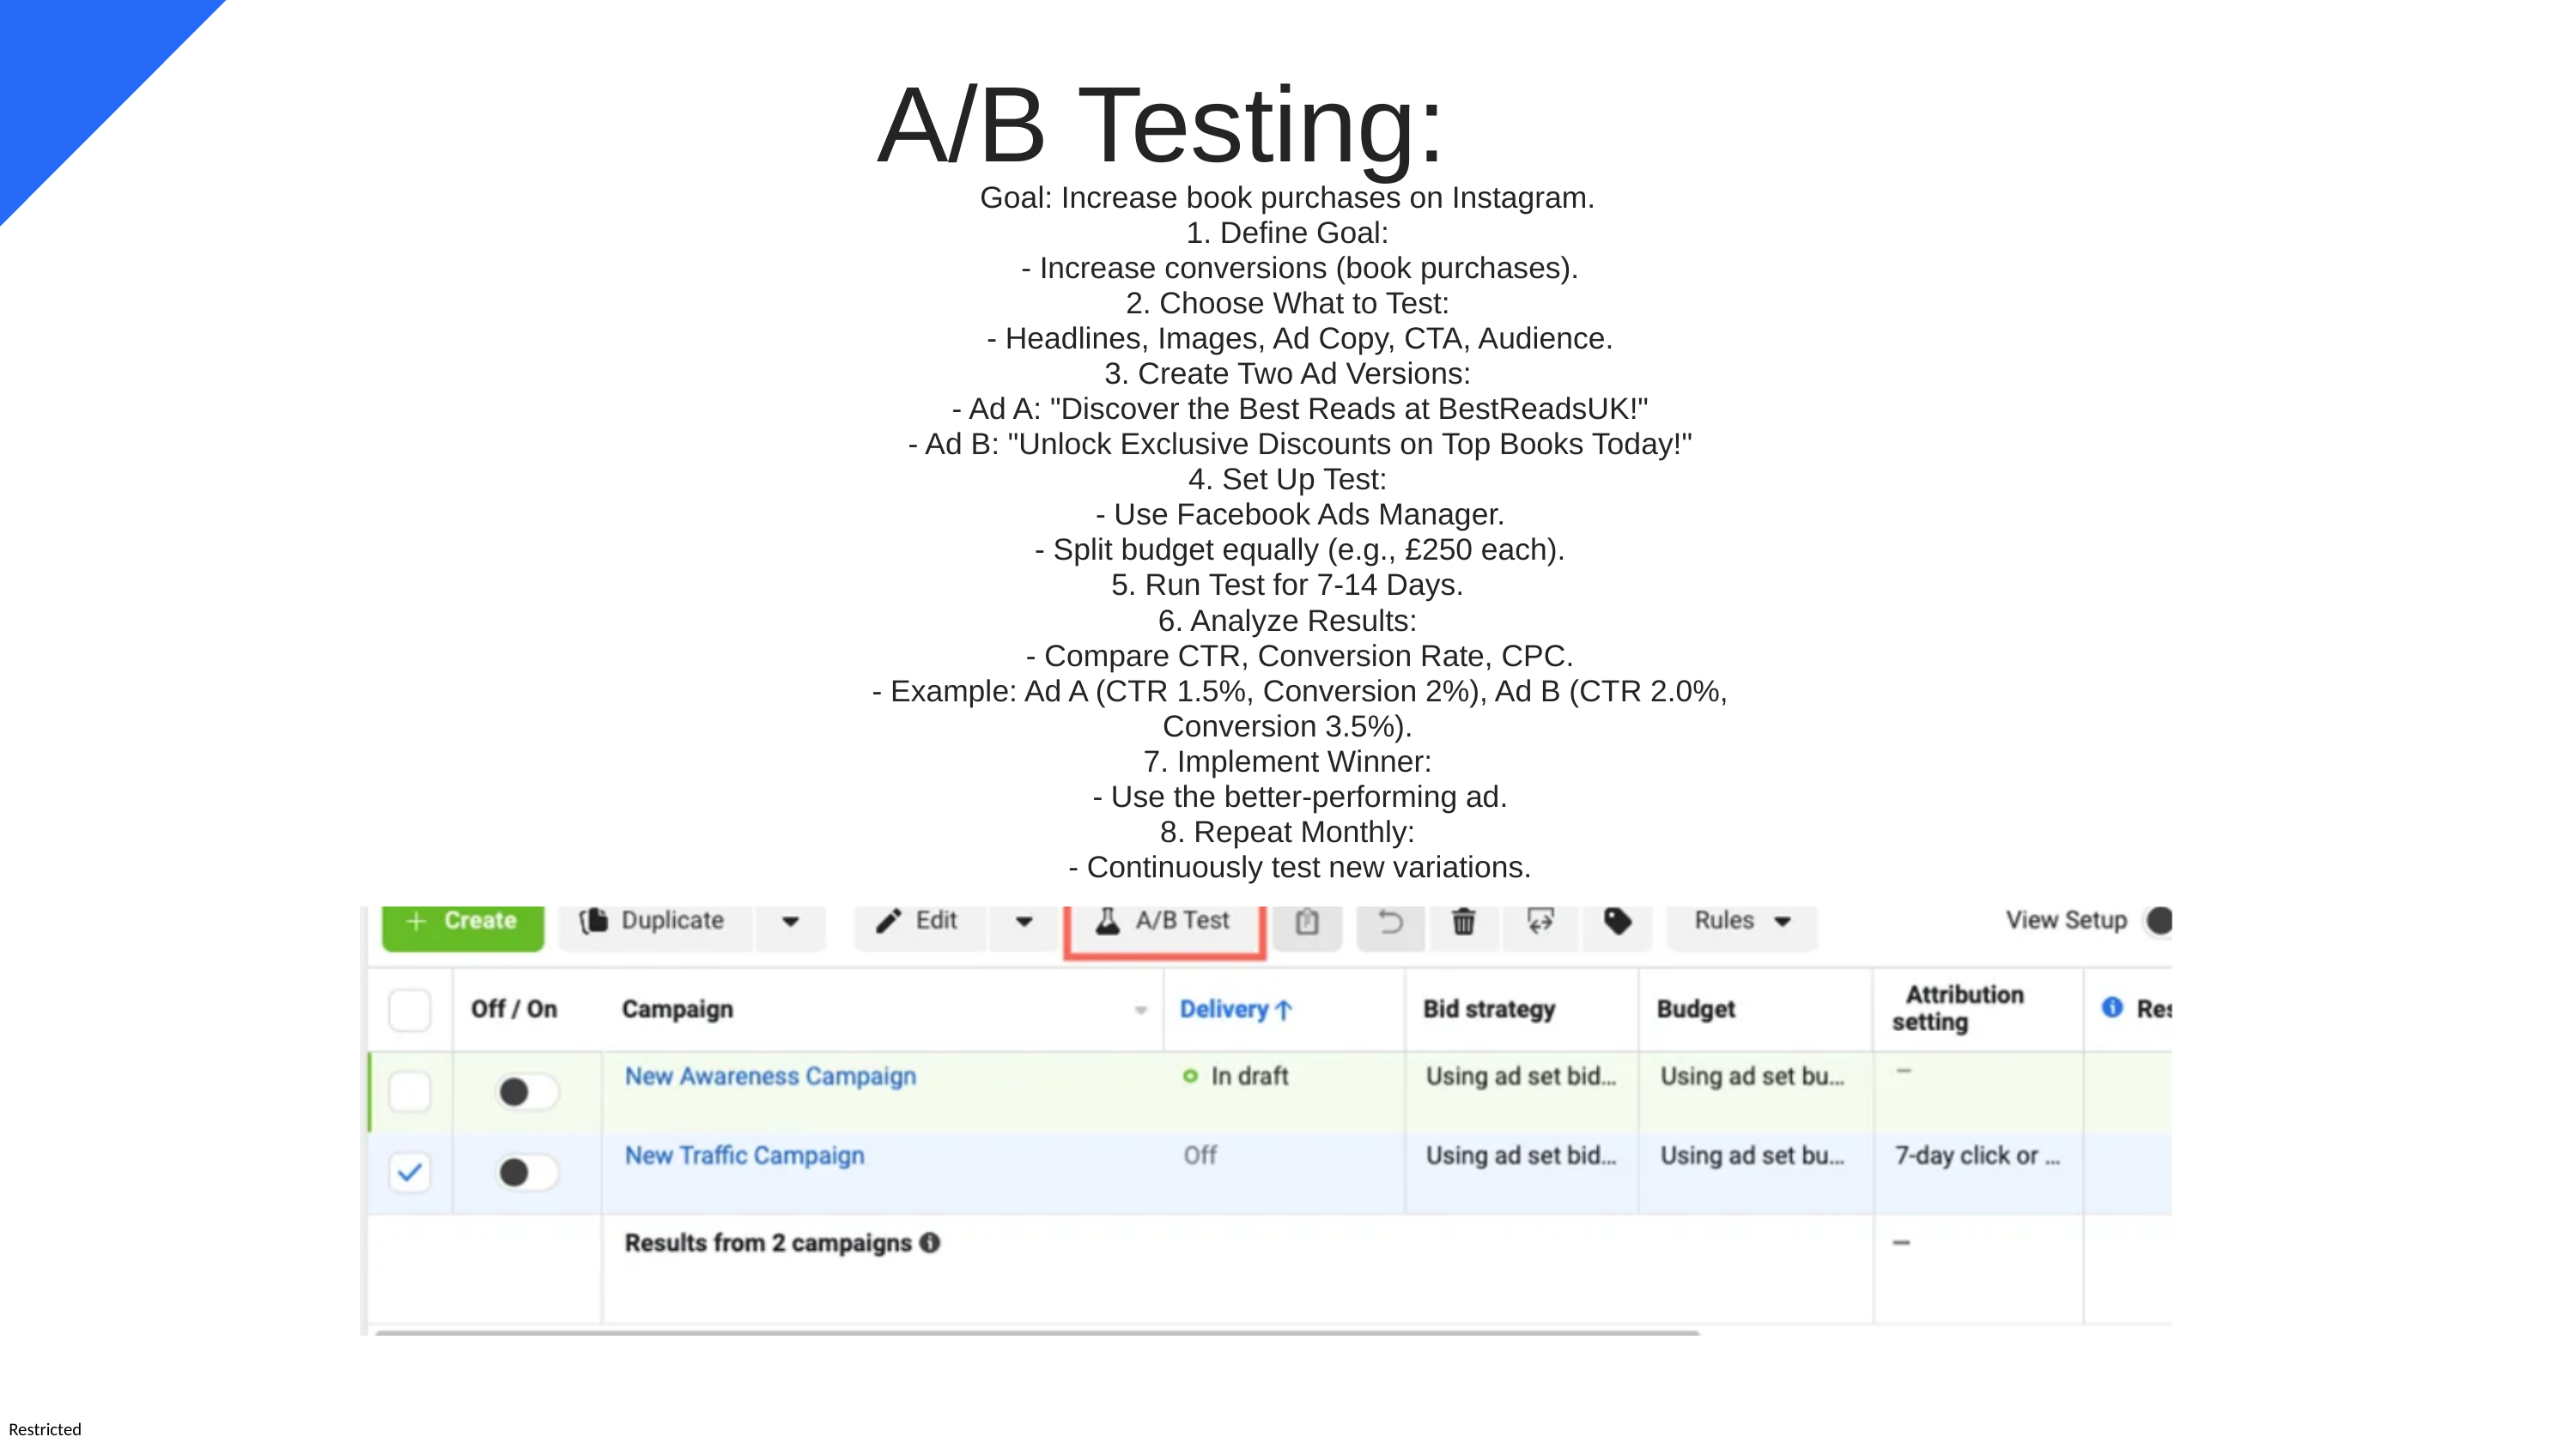

A/B Testing:
Goal: Increase book purchases on Instagram.
1. Define Goal:
   - Increase conversions (book purchases).
2. Choose What to Test:
   - Headlines, Images, Ad Copy, CTA, Audience.
3. Create Two Ad Versions:
   - Ad A: "Discover the Best Reads at BestReadsUK!"
   - Ad B: "Unlock Exclusive Discounts on Top Books Today!"
4. Set Up Test:
   - Use Facebook Ads Manager.
   - Split budget equally (e.g., £250 each).
5. Run Test for 7-14 Days.
6. Analyze Results:
   - Compare CTR, Conversion Rate, CPC.
   - Example: Ad A (CTR 1.5%, Conversion 2%), Ad B (CTR 2.0%, Conversion 3.5%).
7. Implement Winner:
   - Use the better-performing ad.
8. Repeat Monthly:
   - Continuously test new variations.